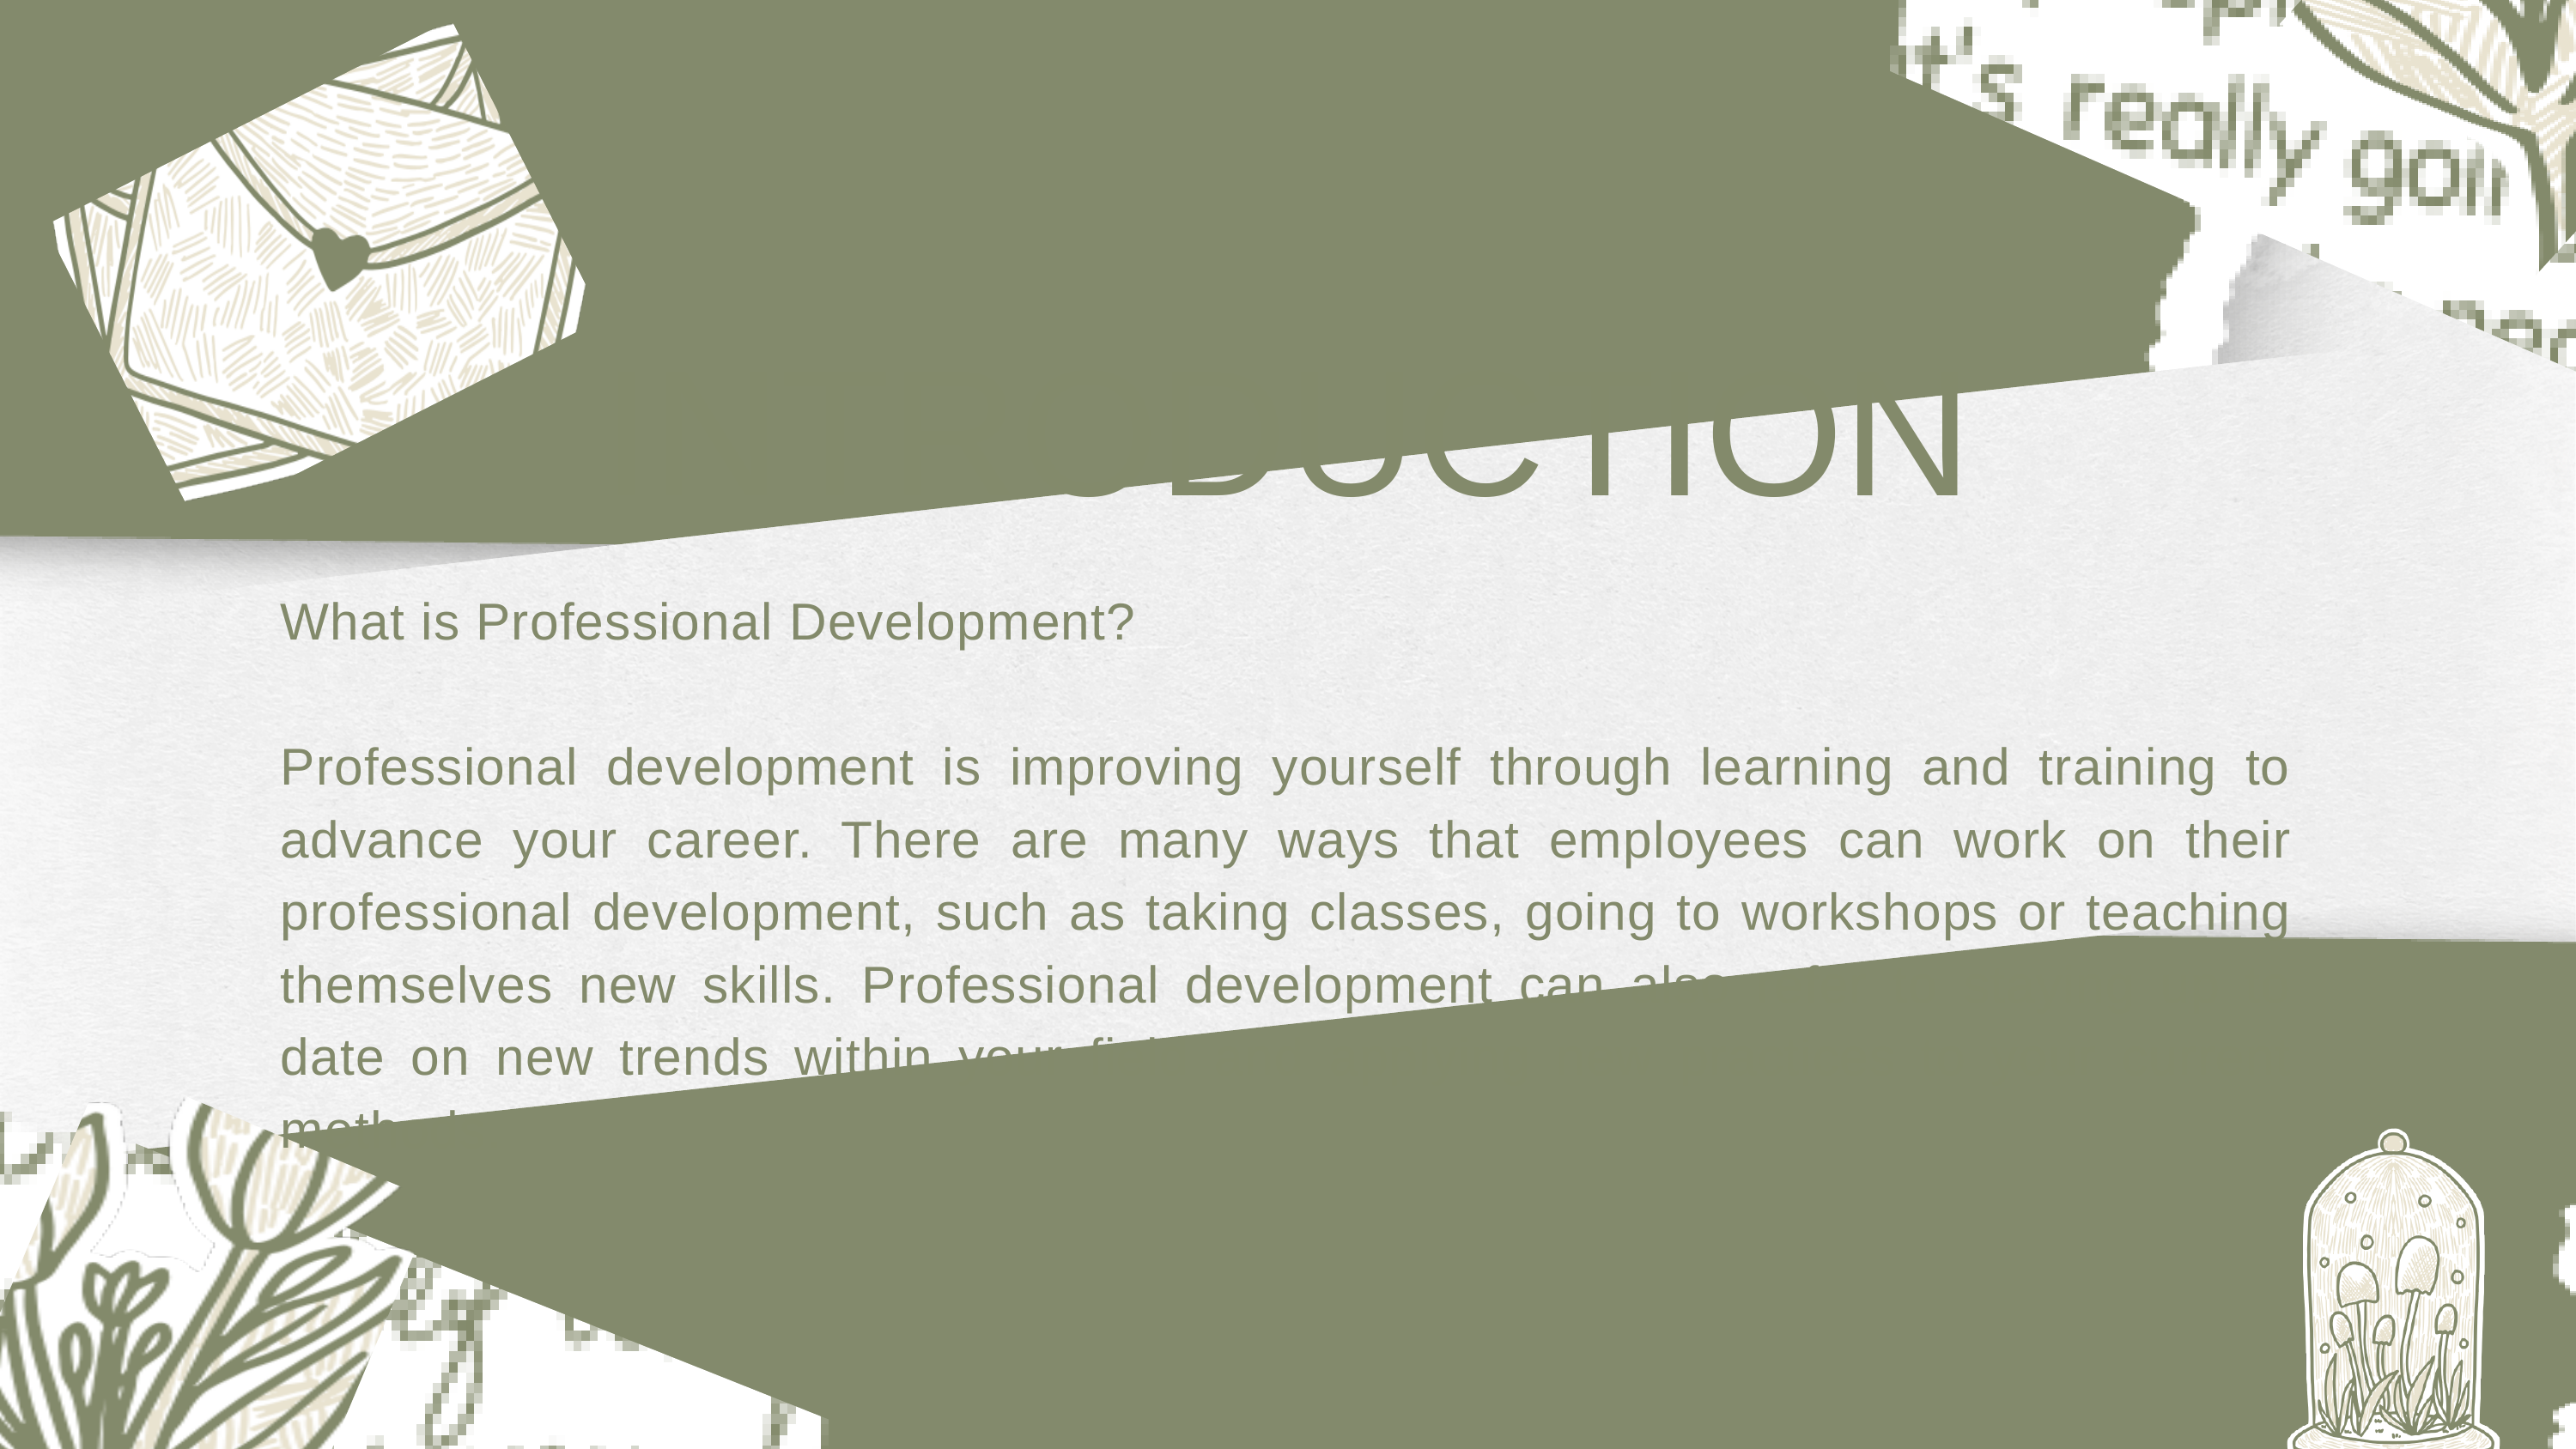

INTRODUCTION

What is Professional Development?

Professional development is improving yourself through learning and training to advance your career. There are many ways that employees can work on their professional development, such as taking classes, going to workshops or teaching themselves new skills. Professional development can also refer to staying up to date on new trends within your field and applying new practices to your current methods.